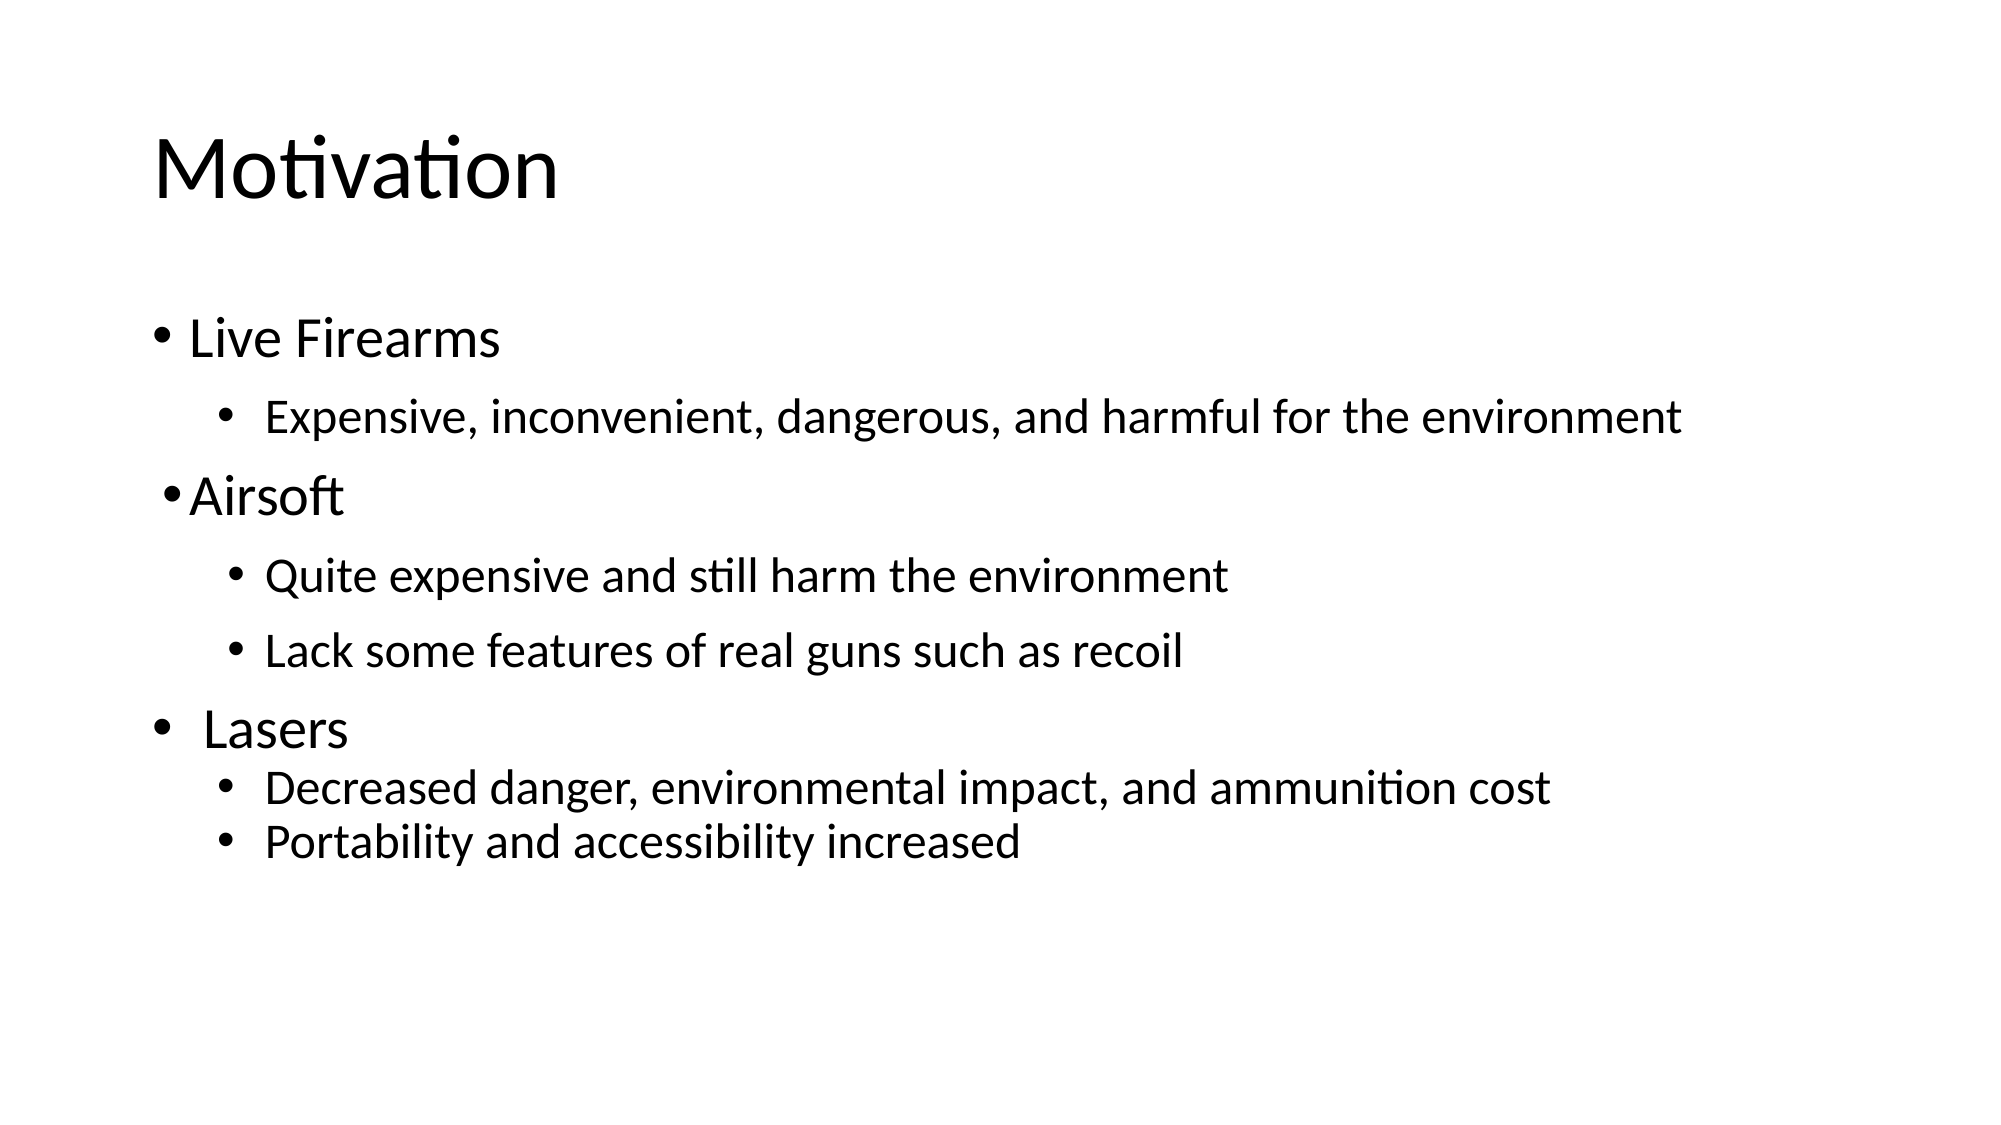

# Motivation
Live Firearms
Expensive, inconvenient, dangerous, and harmful for the environment
Airsoft
Quite expensive and still harm the environment
Lack some features of real guns such as recoil
 Lasers
Decreased danger, environmental impact, and ammunition cost
Portability and accessibility increased